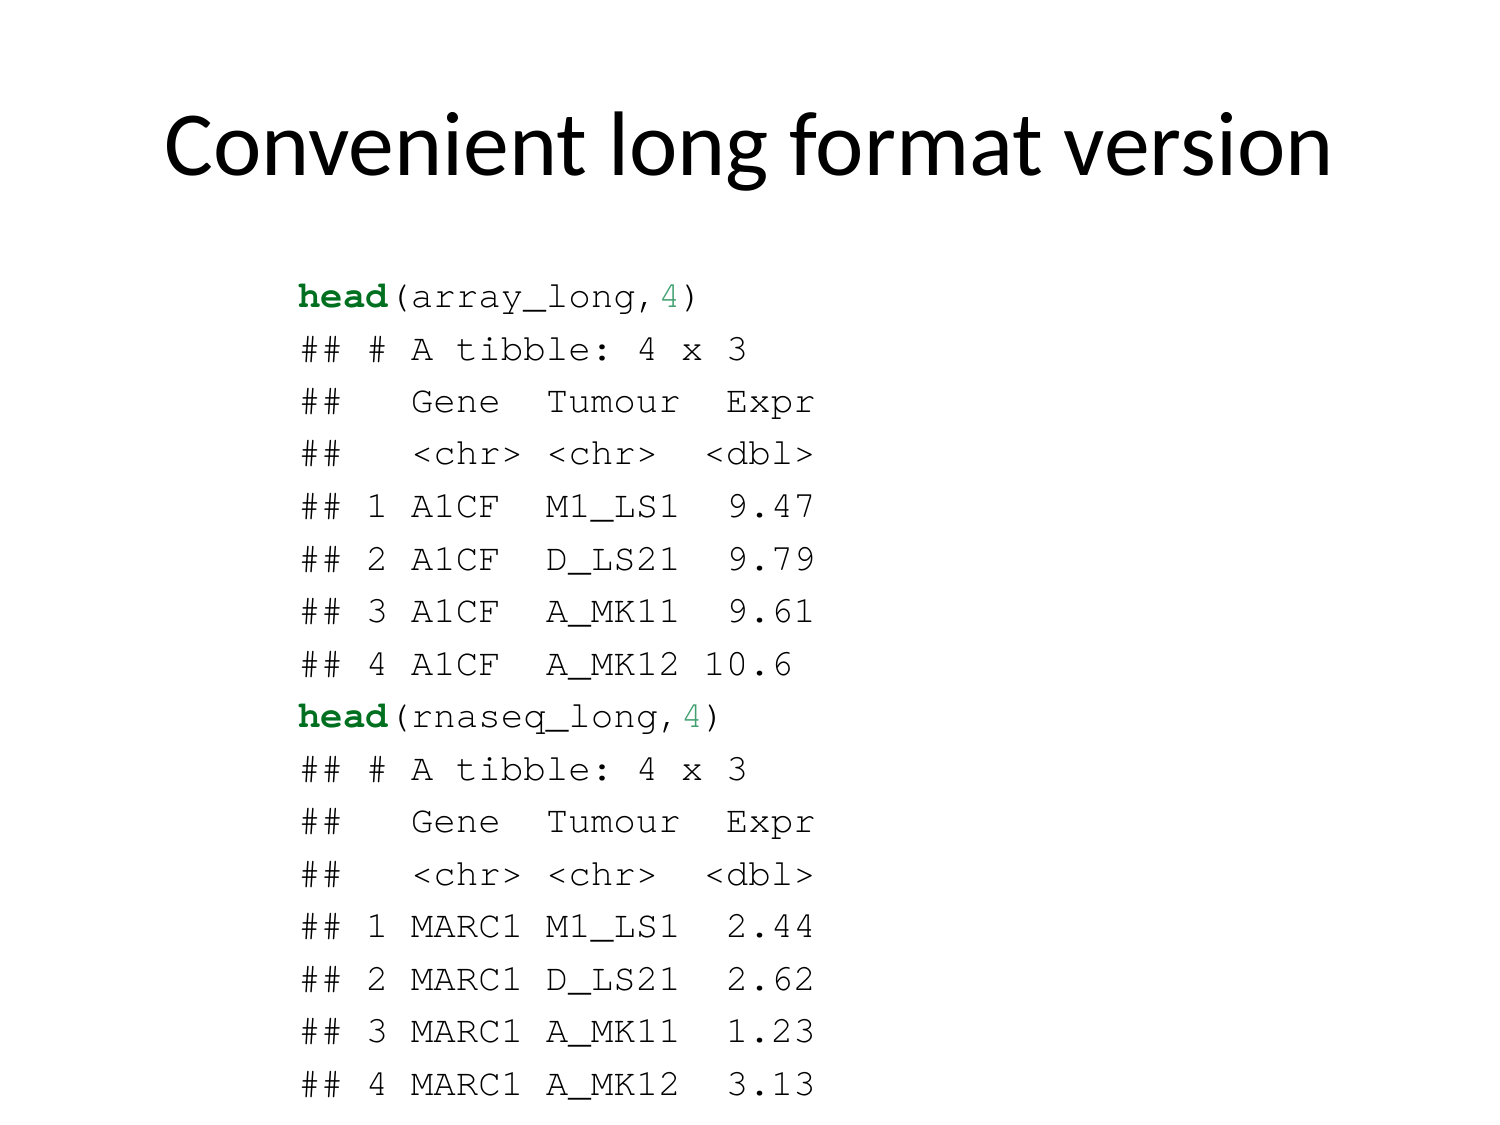

# Convenient long format version
head(array_long,4)
## # A tibble: 4 x 3
##   Gene  Tumour  Expr
##   <chr> <chr>  <dbl>
## 1 A1CF  M1_LS1  9.47
## 2 A1CF  D_LS21  9.79
## 3 A1CF  A_MK11  9.61
## 4 A1CF  A_MK12 10.6
head(rnaseq_long,4)
## # A tibble: 4 x 3
##   Gene  Tumour  Expr
##   <chr> <chr>  <dbl>
## 1 MARC1 M1_LS1  2.44
## 2 MARC1 D_LS21  2.62
## 3 MARC1 A_MK11  1.23
## 4 MARC1 A_MK12  3.13